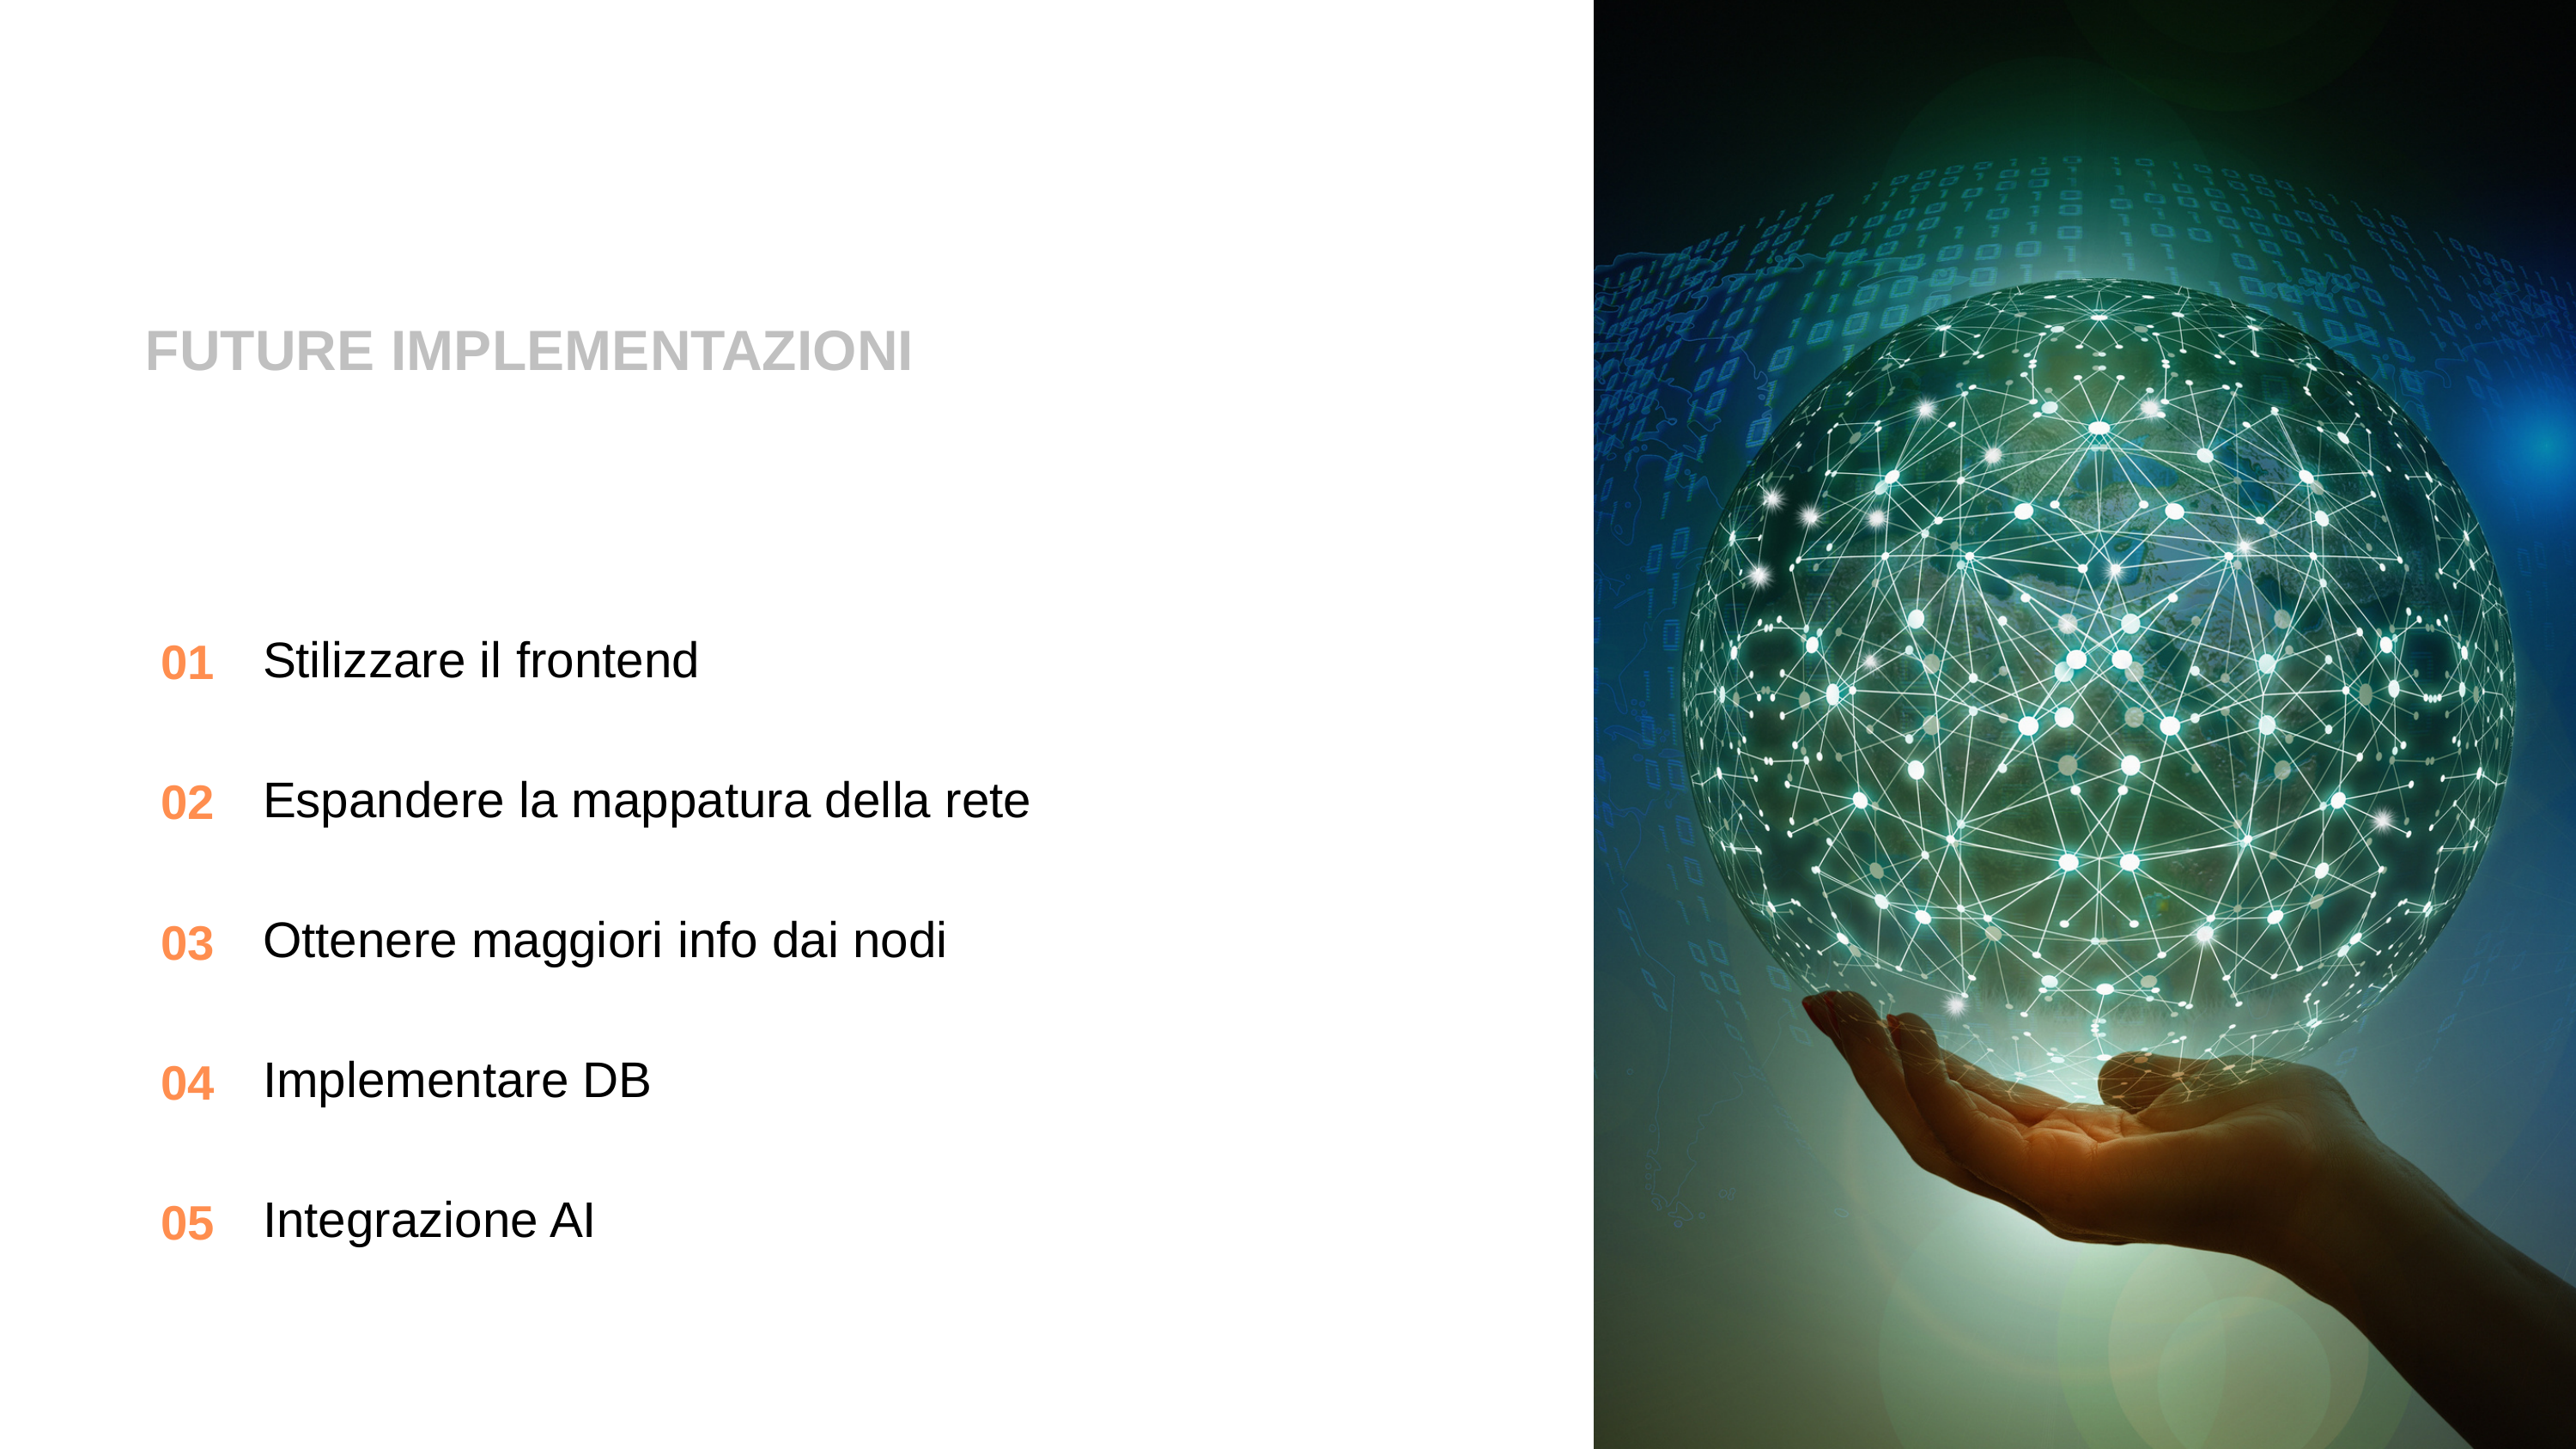

FUTURE IMPLEMENTAZIONI
Stilizzare il frontend
01
Espandere la mappatura della rete
02
Ottenere maggiori info dai nodi
03
Implementare DB
04
Integrazione AI
05